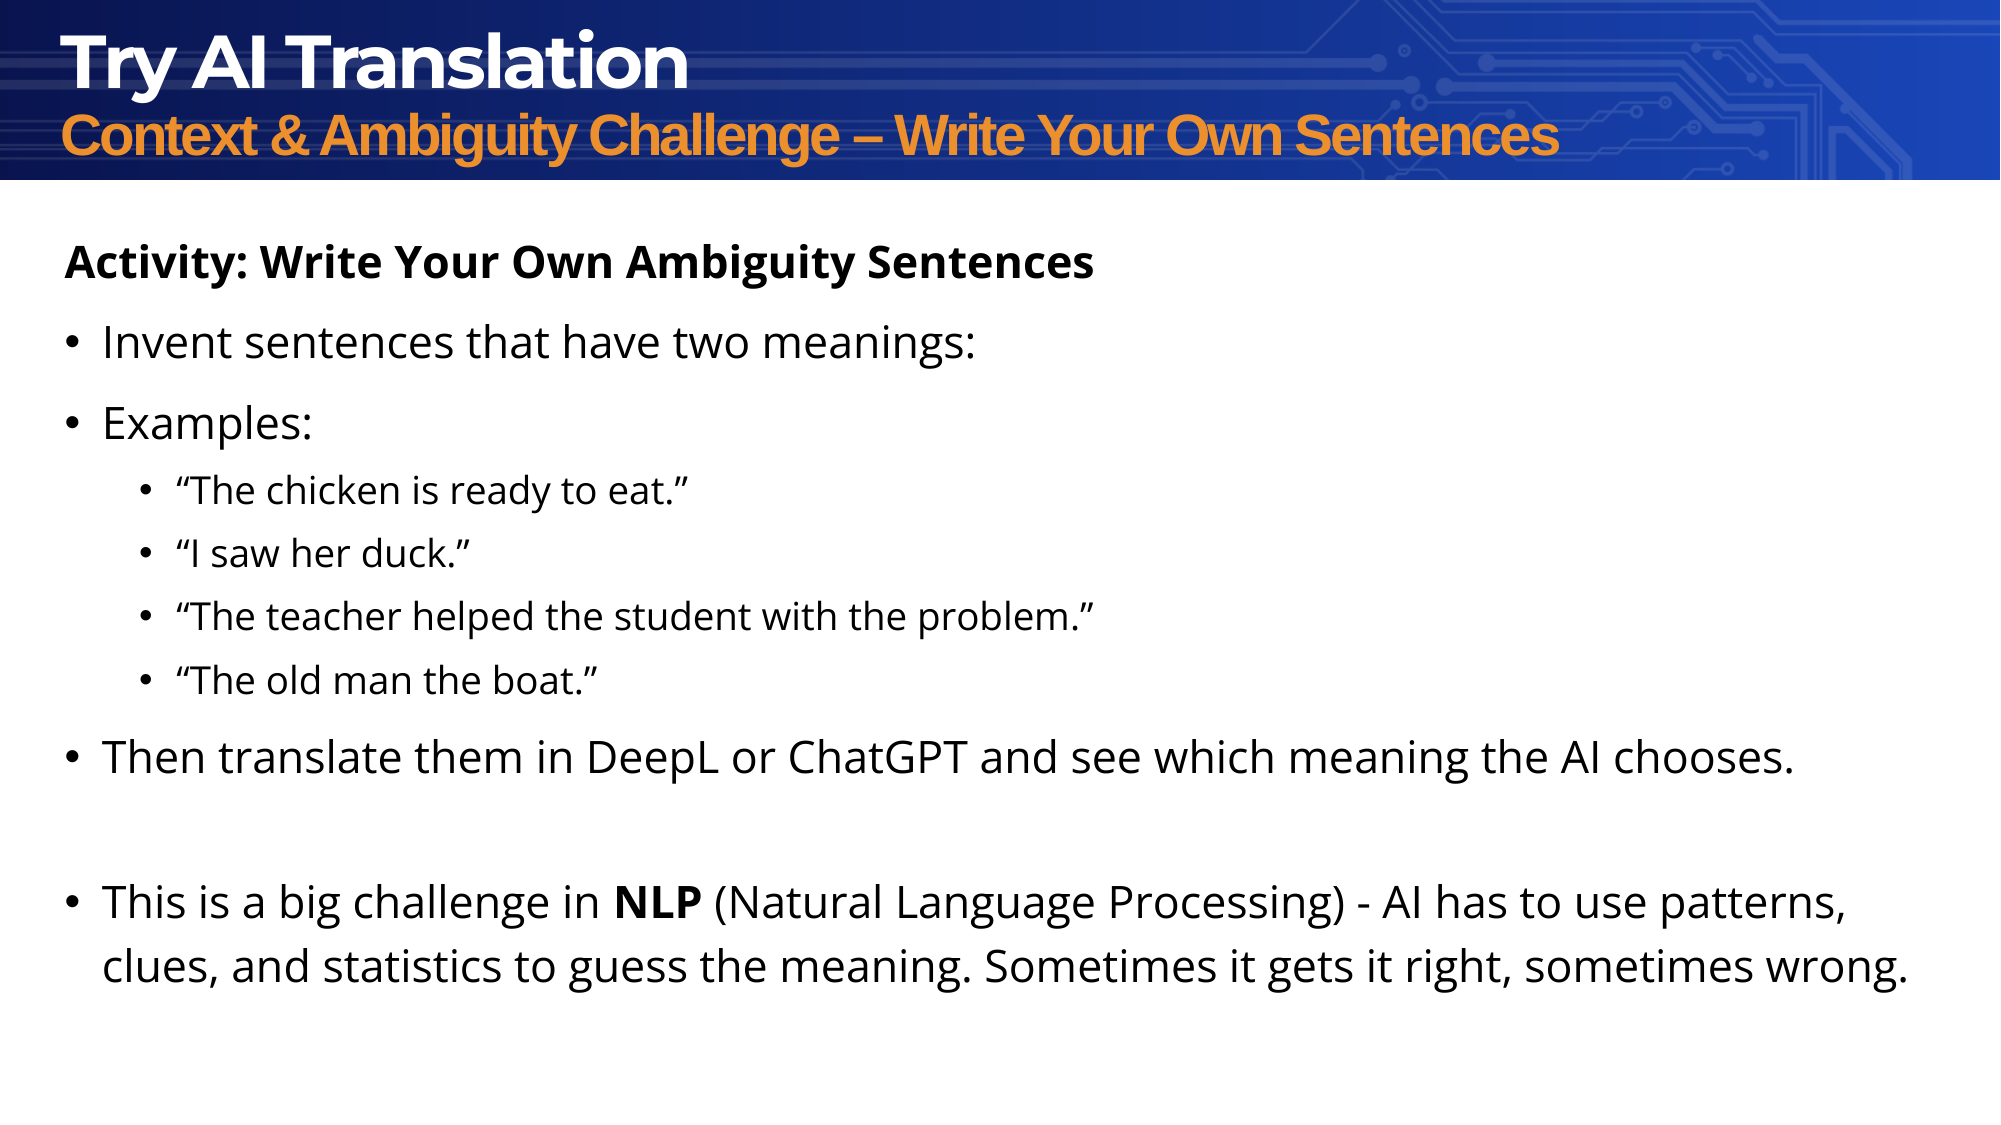

Try AI Translation

Context & Ambiguity Challenge – Write Your Own Sentences

Activity: Write Your Own Ambiguity Sentences
Invent sentences that have two meanings:
Examples:
“The chicken is ready to eat.”
“I saw her duck.”
“The teacher helped the student with the problem.”
“The old man the boat.”
Then translate them in DeepL or ChatGPT and see which meaning the AI chooses.

This is a big challenge in NLP (Natural Language Processing) - AI has to use patterns, clues, and statistics to guess the meaning. Sometimes it gets it right, sometimes wrong.